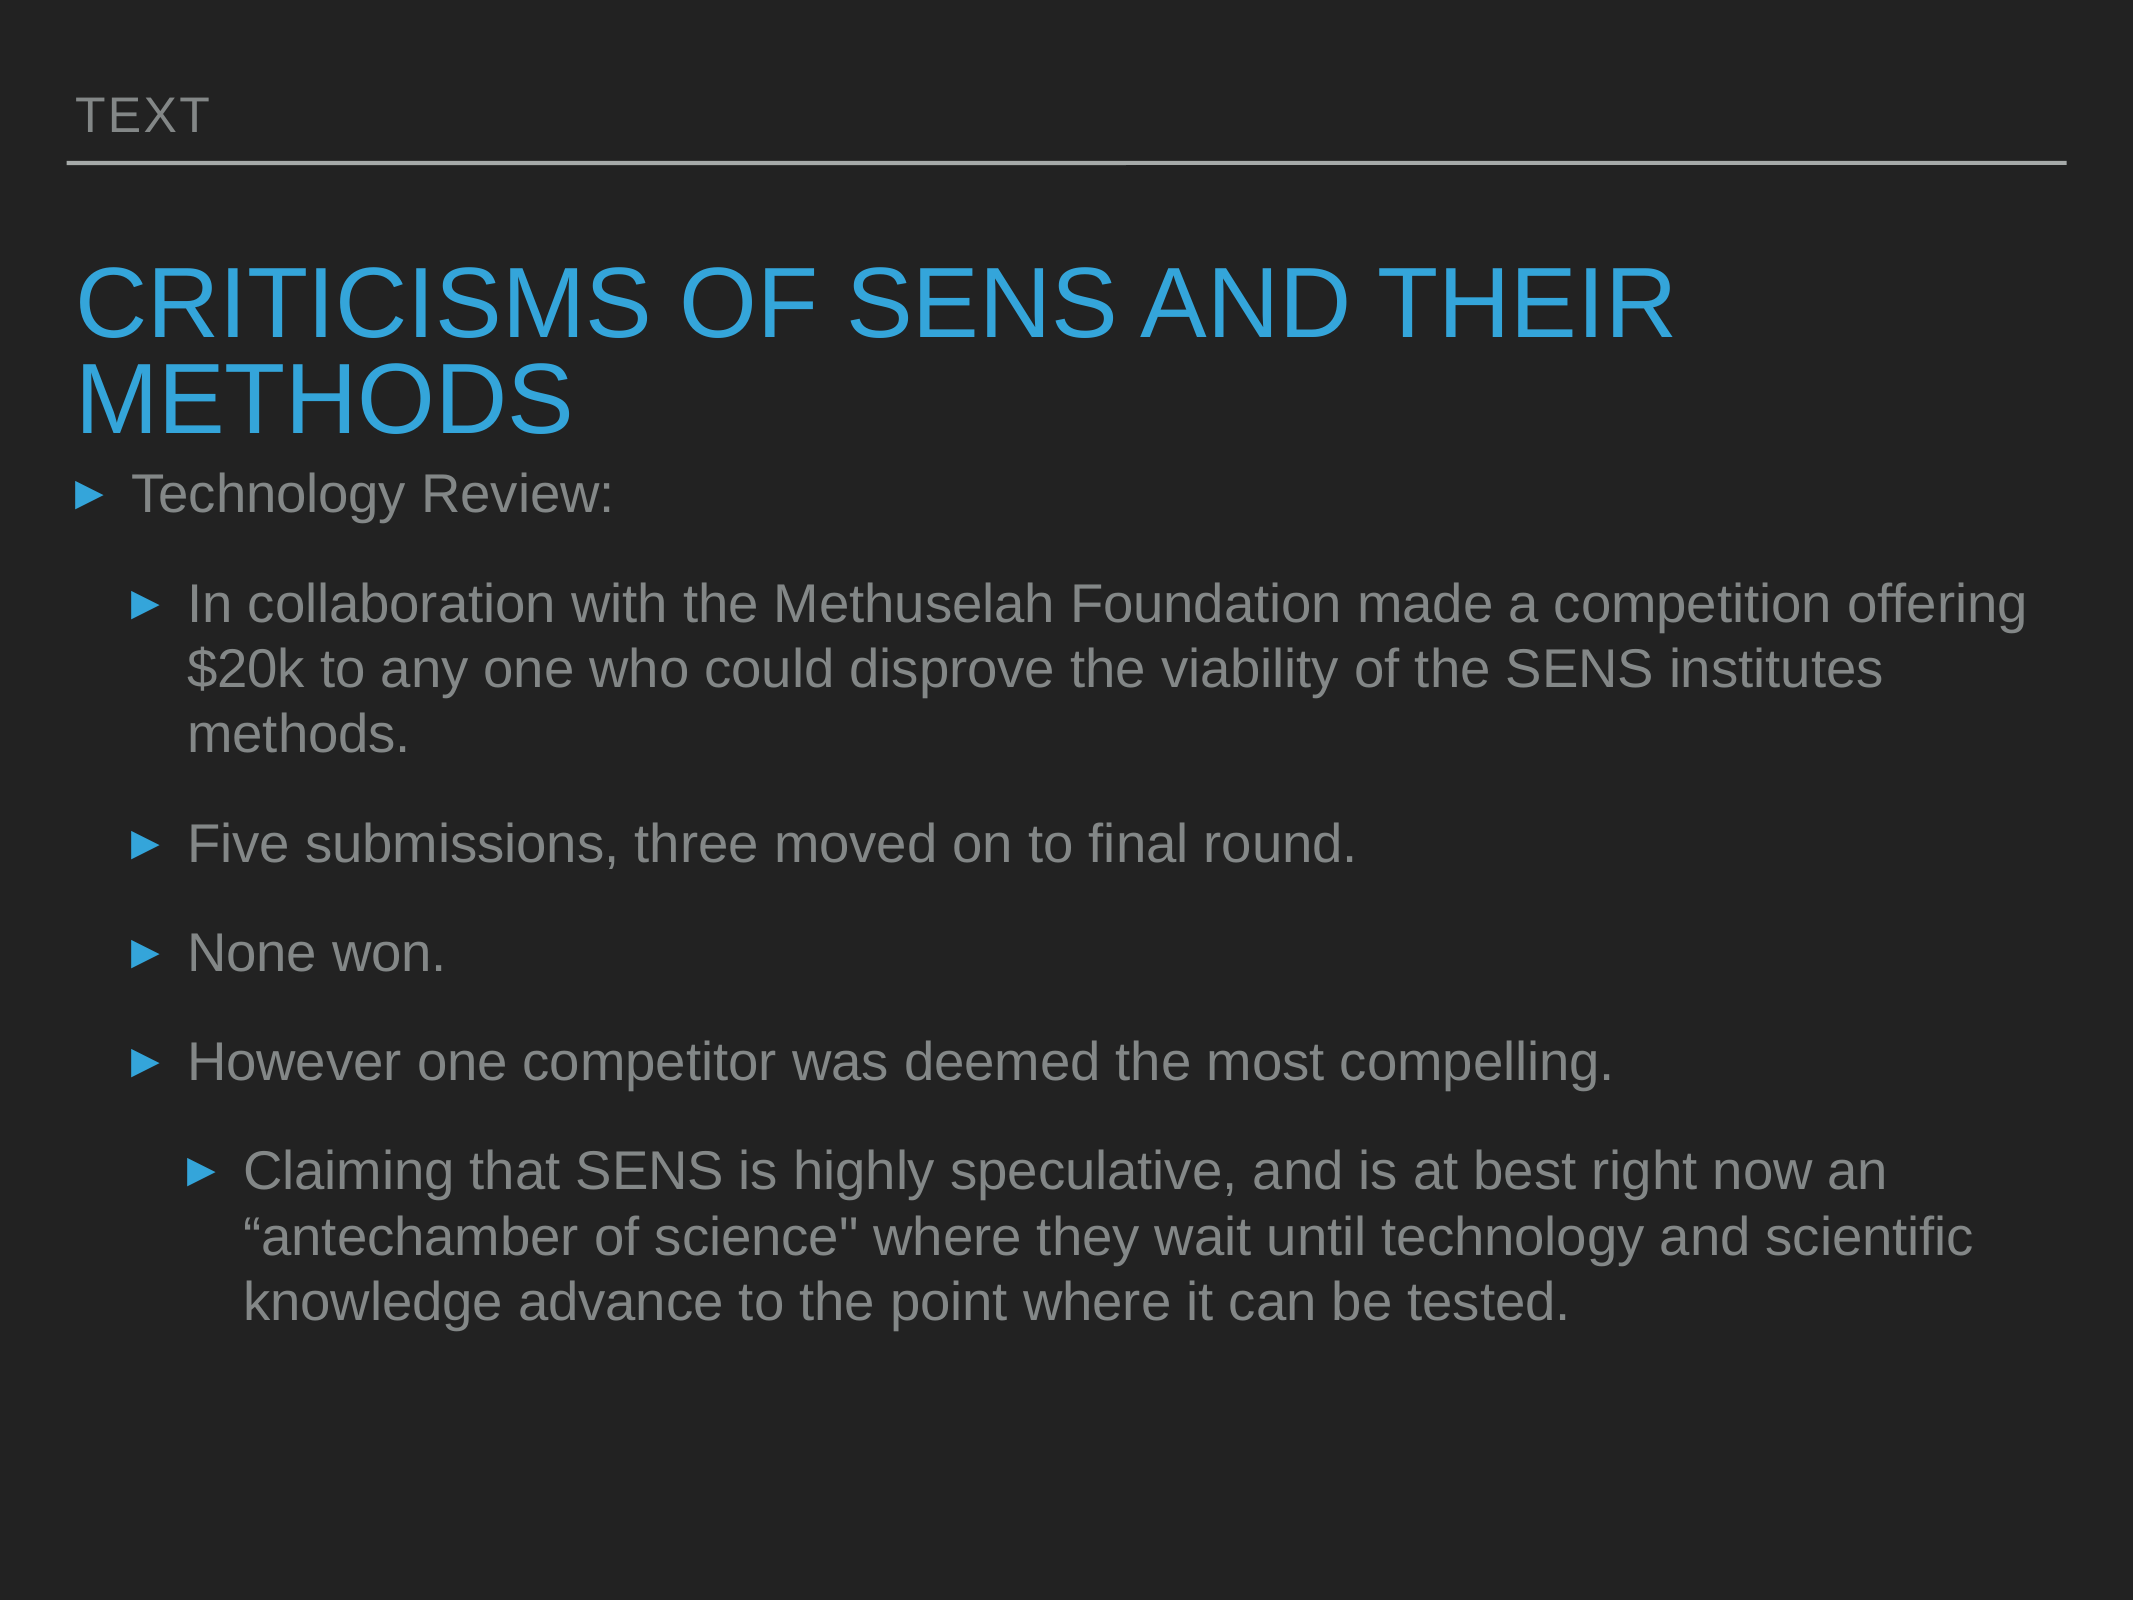

Text
# Criticisms of Sens and their methods
Technology Review:
In collaboration with the Methuselah Foundation made a competition offering $20k to any one who could disprove the viability of the SENS institutes methods.
Five submissions, three moved on to final round.
None won.
However one competitor was deemed the most compelling.
Claiming that SENS is highly speculative, and is at best right now an “antechamber of science" where they wait until technology and scientific knowledge advance to the point where it can be tested.